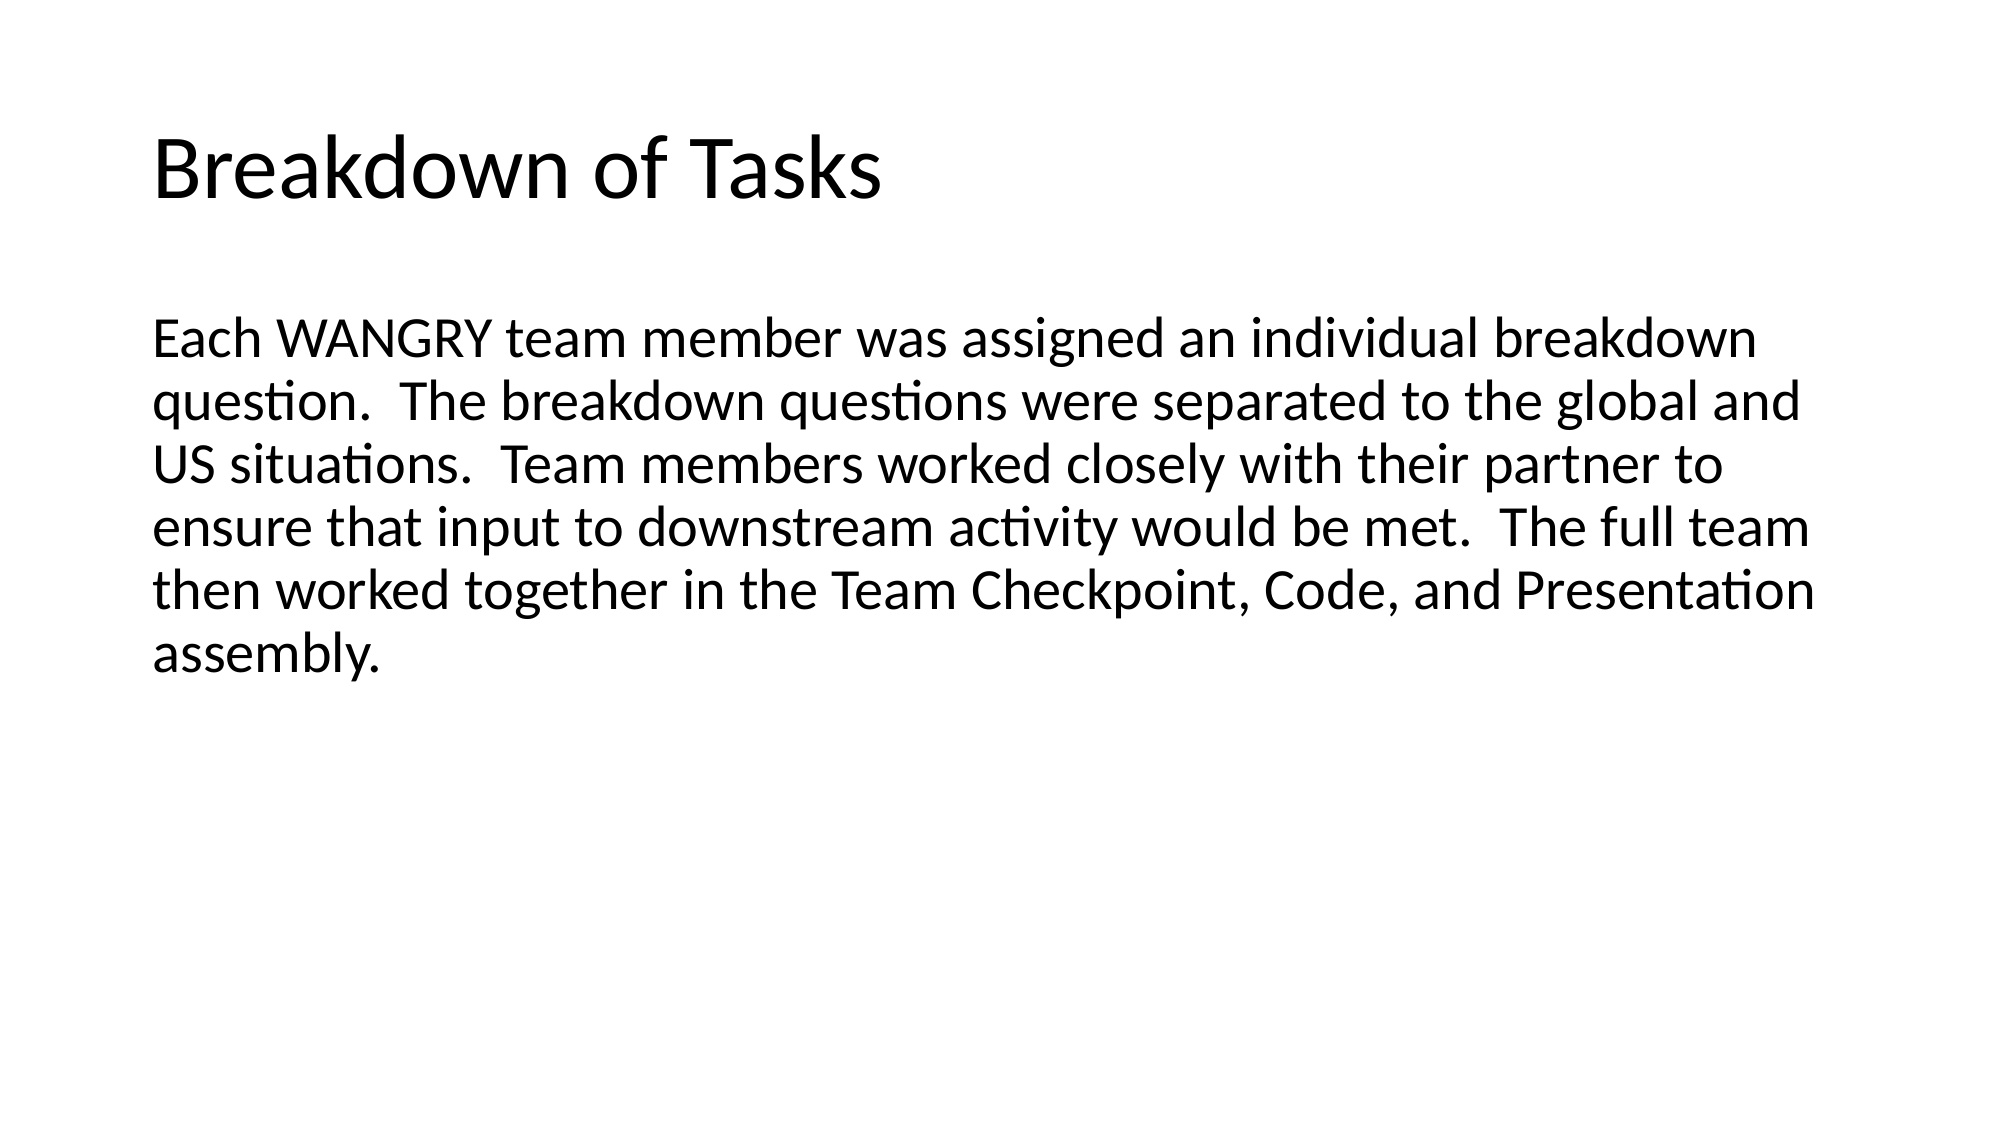

# Breakdown of Tasks
Each WANGRY team member was assigned an individual breakdown question.  The breakdown questions were separated to the global and US situations.  Team members worked closely with their partner to ensure that input to downstream activity would be met.  The full team then worked together in the Team Checkpoint, Code, and Presentation assembly.